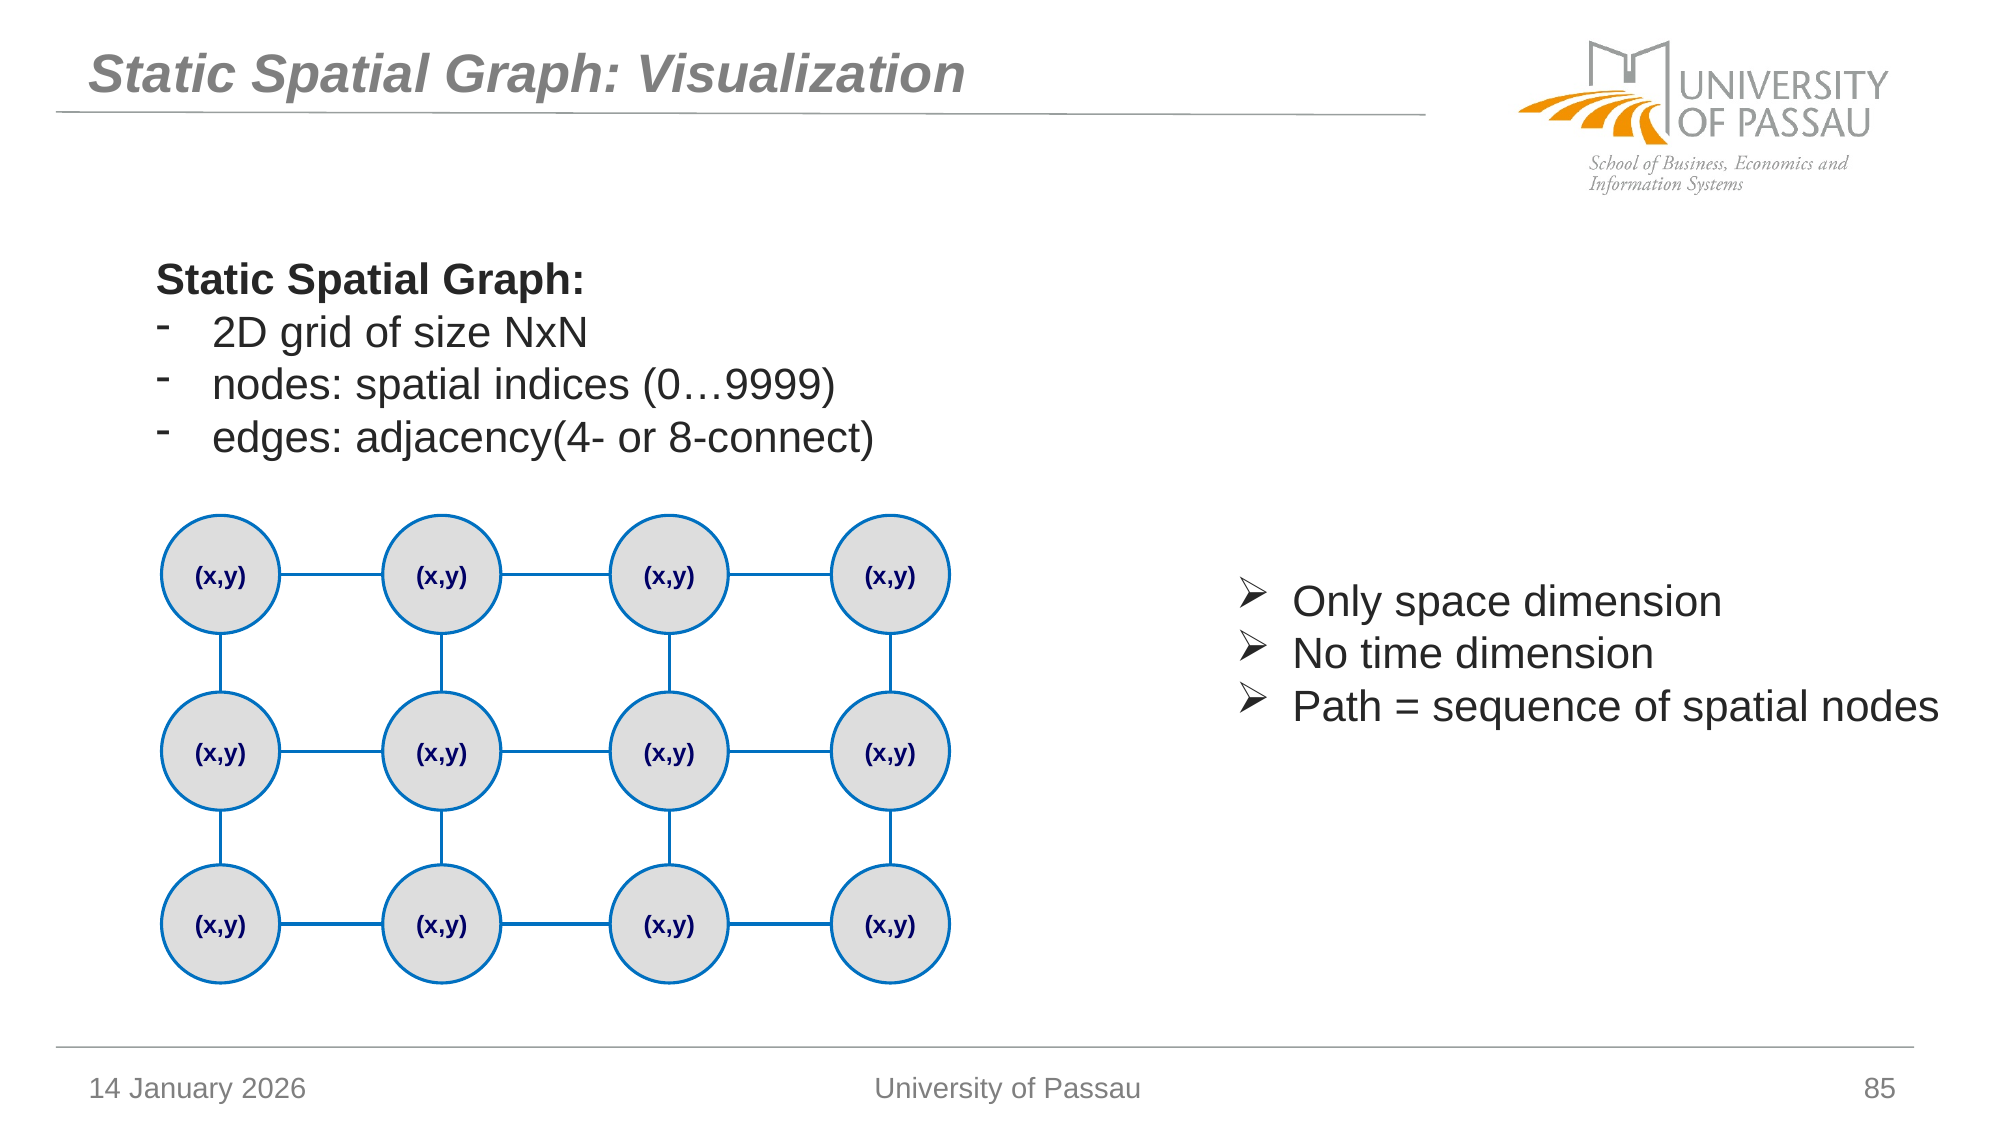

# Static Spatial Graph: Visualization
Static Spatial Graph:
2D grid of size NxN
nodes: spatial indices (0…9999)
edges: adjacency(4- or 8-connect)

(x,y)
(x,y)
(x,y)
(x,y)
Only space dimension
No time dimension
Path = sequence of spatial nodes

(x,y)
(x,y)
(x,y)
(x,y)
(x,y)
(x,y)
(x,y)
(x,y)
14 January 2026
University of Passau
85